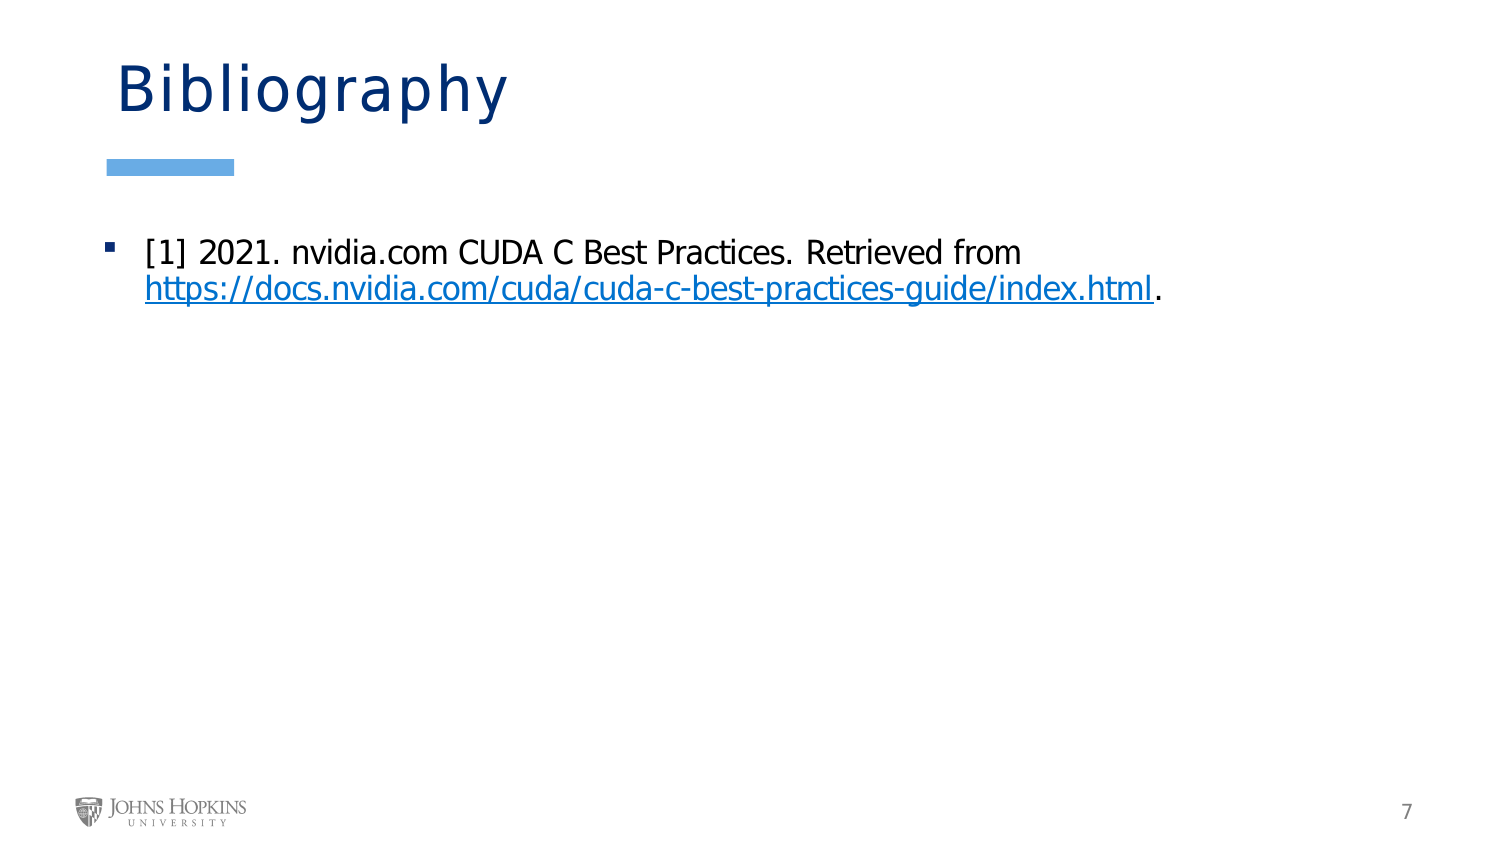

Bibliography
[1] 2021. nvidia.com CUDA C Best Practices. Retrieved from https://docs.nvidia.com/cuda/cuda-c-best-practices-guide/index.html.